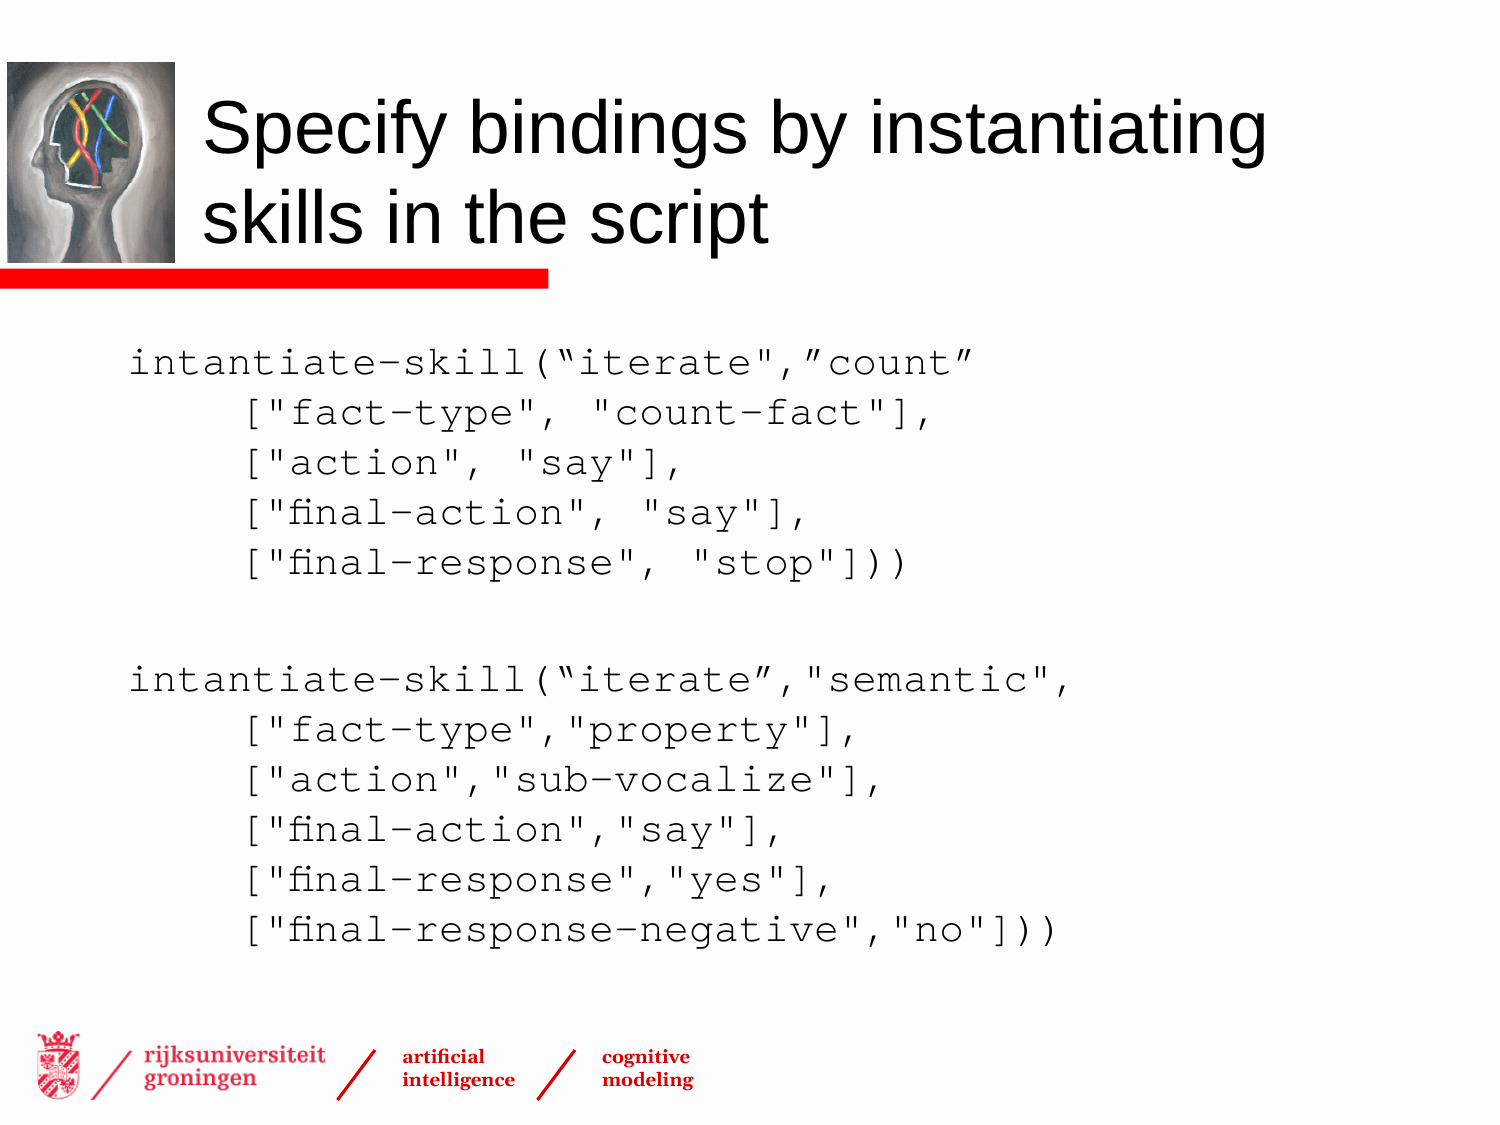

# Specify bindings by instantiating skills in the script
intantiate-skill(“iterate",”count”
["fact-type", "count-fact"],
["action", "say"],
["final-action", "say"],
["final-response", "stop"]))

intantiate-skill(“iterate”,"semantic",
["fact-type","property"],
["action","sub-vocalize"],
["final-action","say"],
["final-response","yes"],
["final-response-negative","no"]))